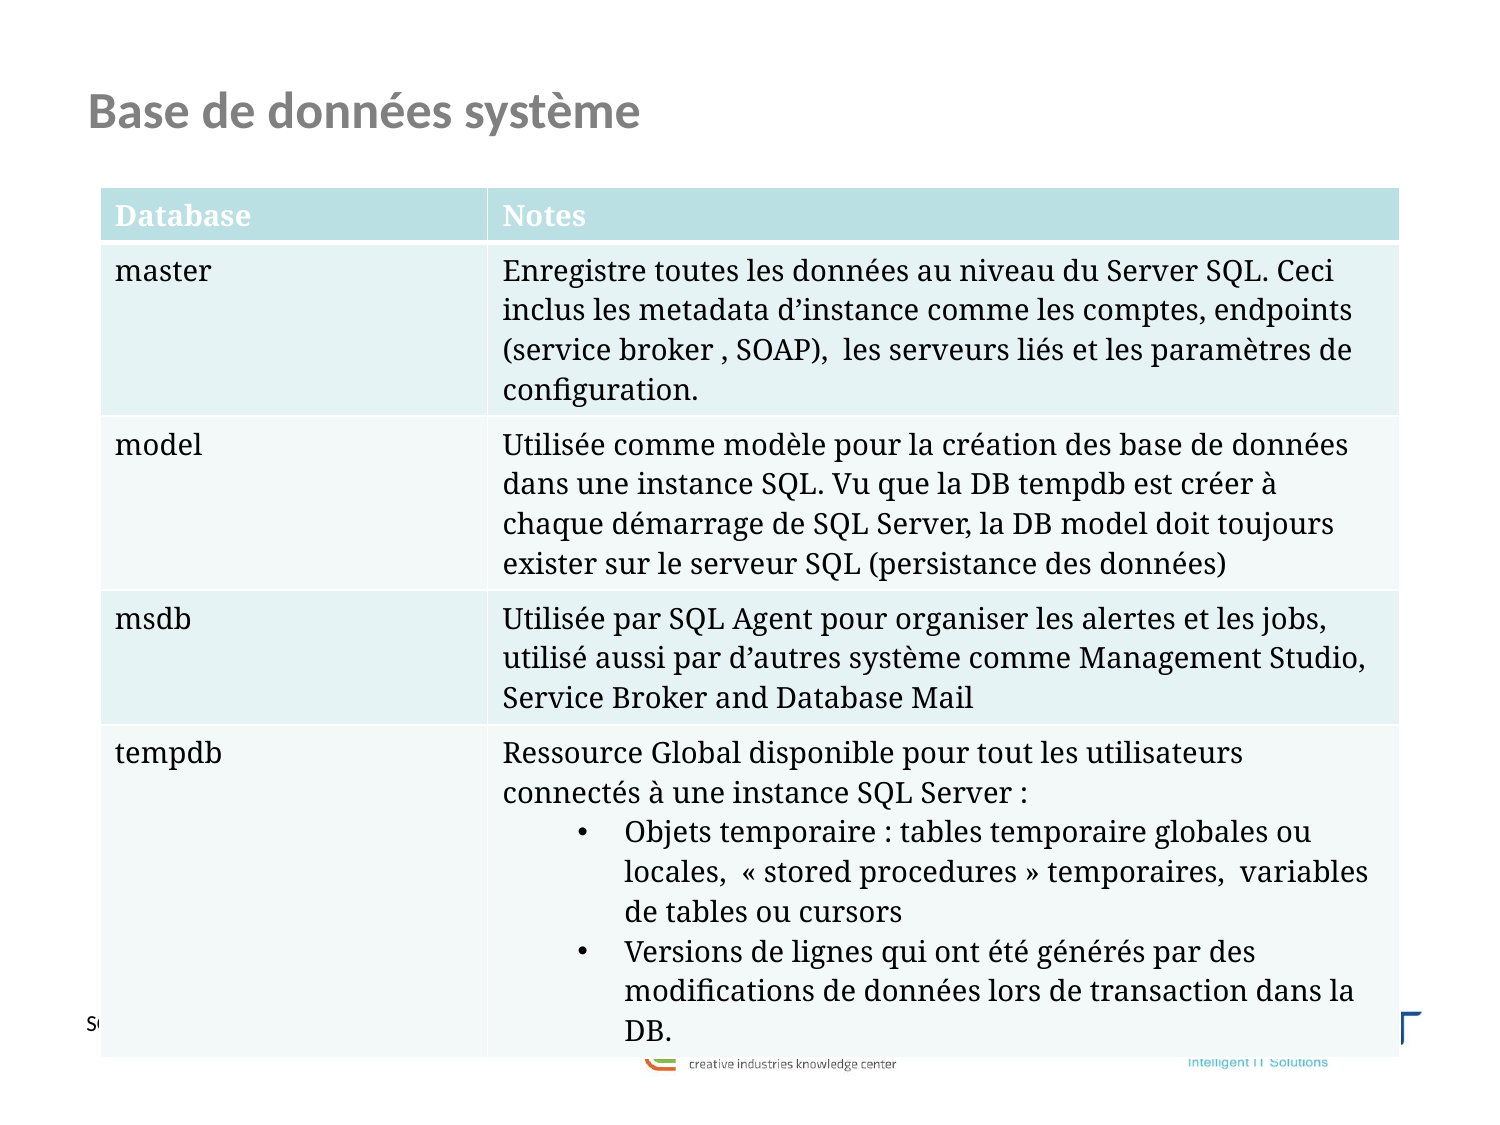

Base de données système
| Database | Notes |
| --- | --- |
| master | Enregistre toutes les données au niveau du Server SQL. Ceci inclus les metadata d’instance comme les comptes, endpoints (service broker , SOAP), les serveurs liés et les paramètres de configuration. |
| model | Utilisée comme modèle pour la création des base de données dans une instance SQL. Vu que la DB tempdb est créer à chaque démarrage de SQL Server, la DB model doit toujours exister sur le serveur SQL (persistance des données) |
| msdb | Utilisée par SQL Agent pour organiser les alertes et les jobs, utilisé aussi par d’autres système comme Management Studio, Service Broker and Database Mail |
| tempdb | Ressource Global disponible pour tout les utilisateurs connectés à une instance SQL Server : Objets temporaire : tables temporaire globales ou locales, « stored procedures » temporaires, variables de tables ou cursors Versions de lignes qui ont été générés par des modifications de données lors de transaction dans la DB. |
SQL Server : Admin.